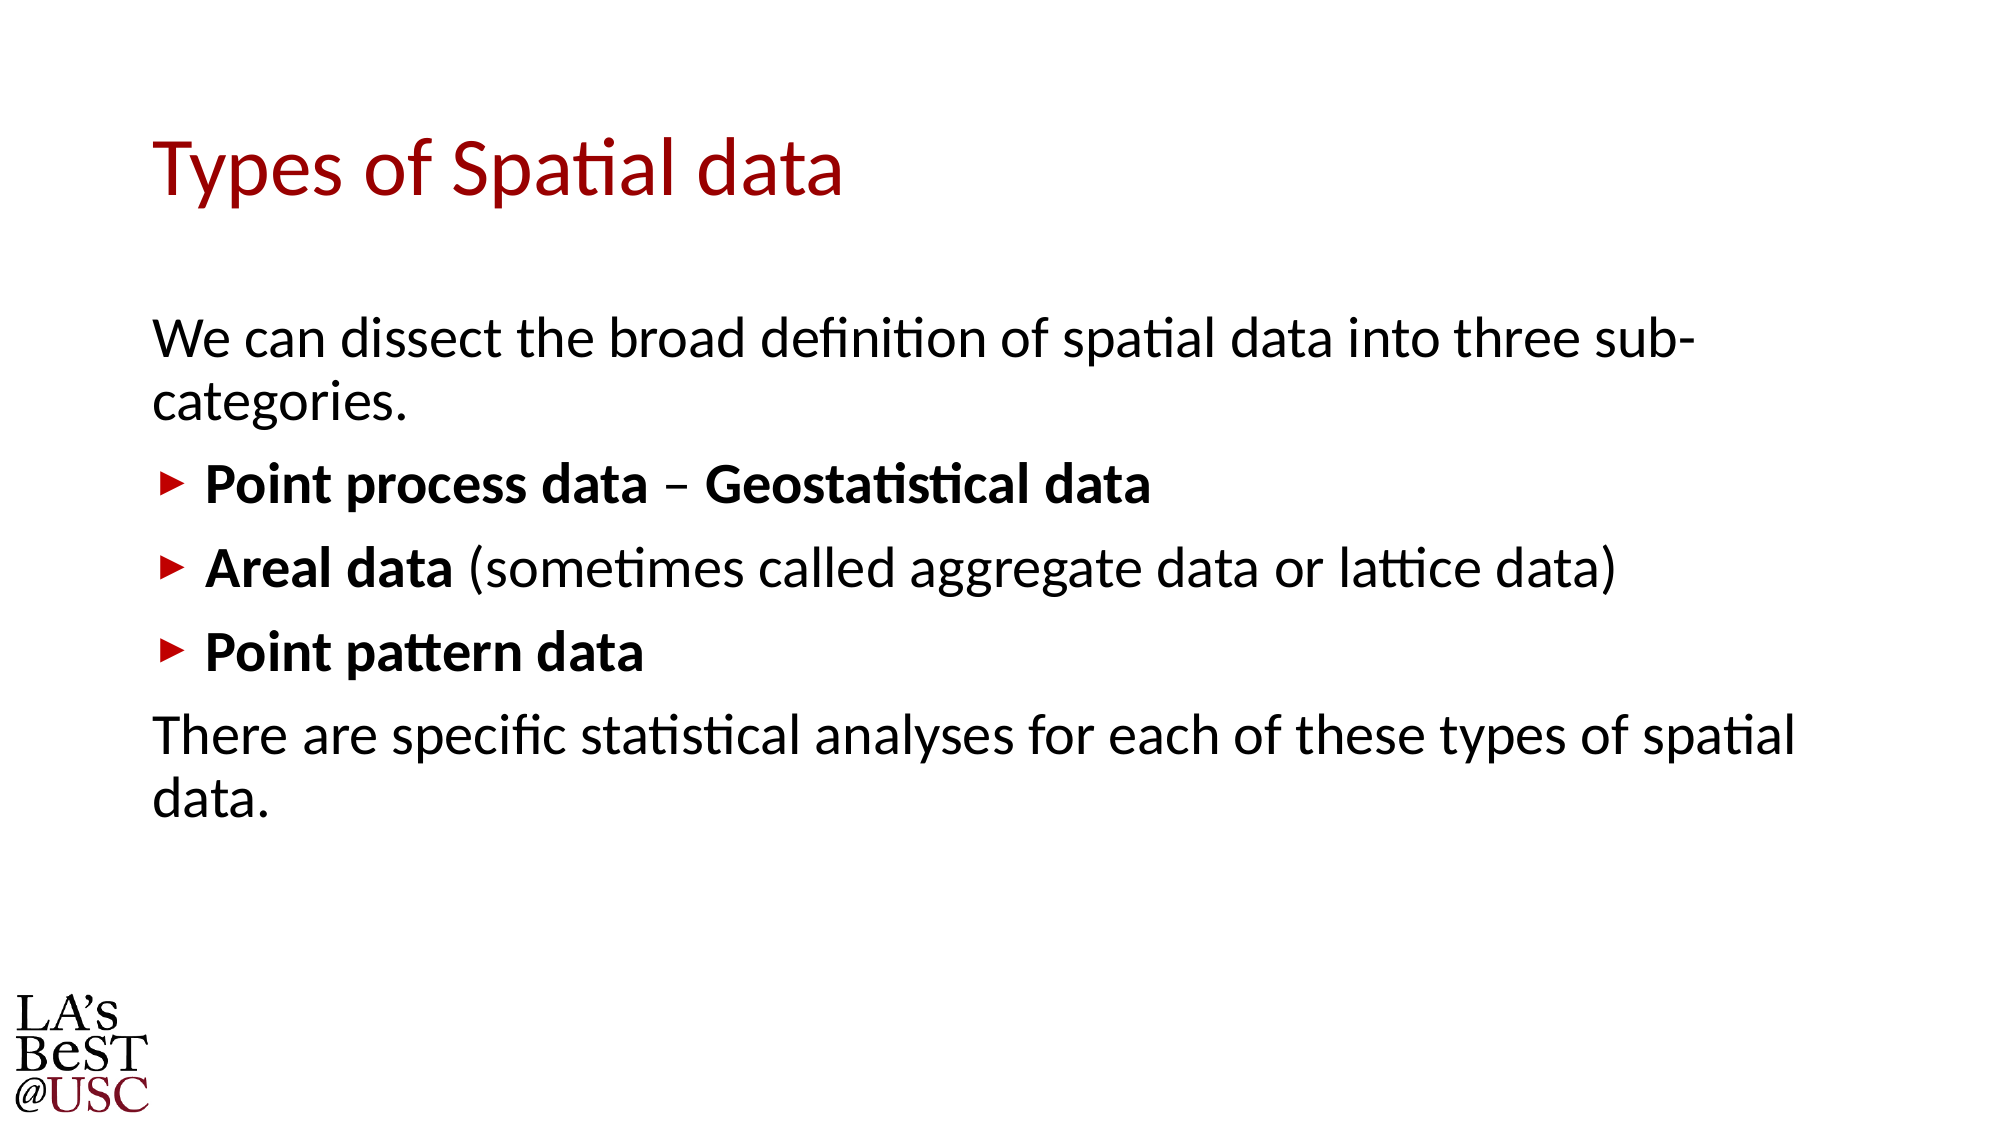

# Types of Spatial data
We can dissect the broad definition of spatial data into three sub-categories.
 Point process data – Geostatistical data
 Areal data (sometimes called aggregate data or lattice data)
 Point pattern data
There are specific statistical analyses for each of these types of spatial data.